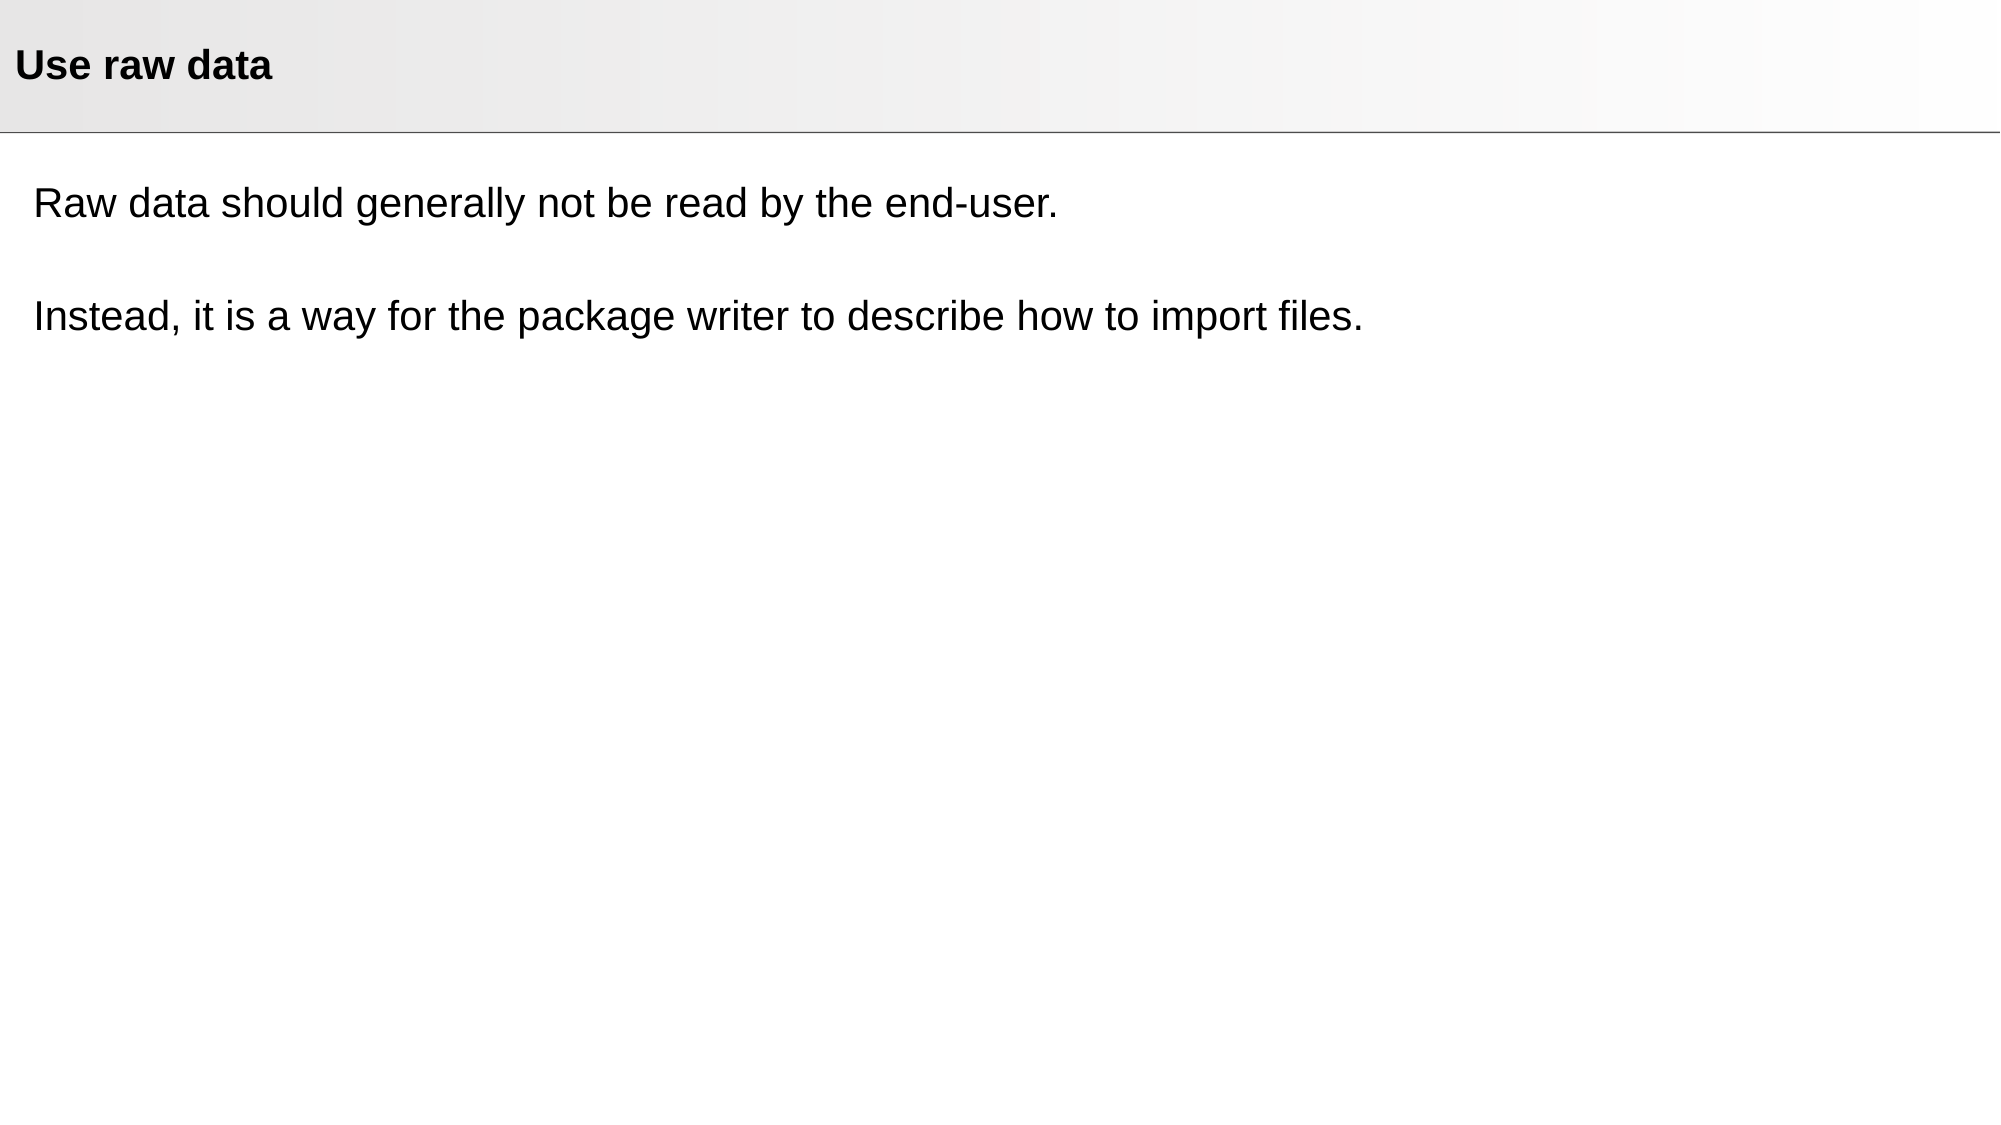

# Use raw data
Raw data should generally not be read by the end-user.
Instead, it is a way for the package writer to describe how to import files.